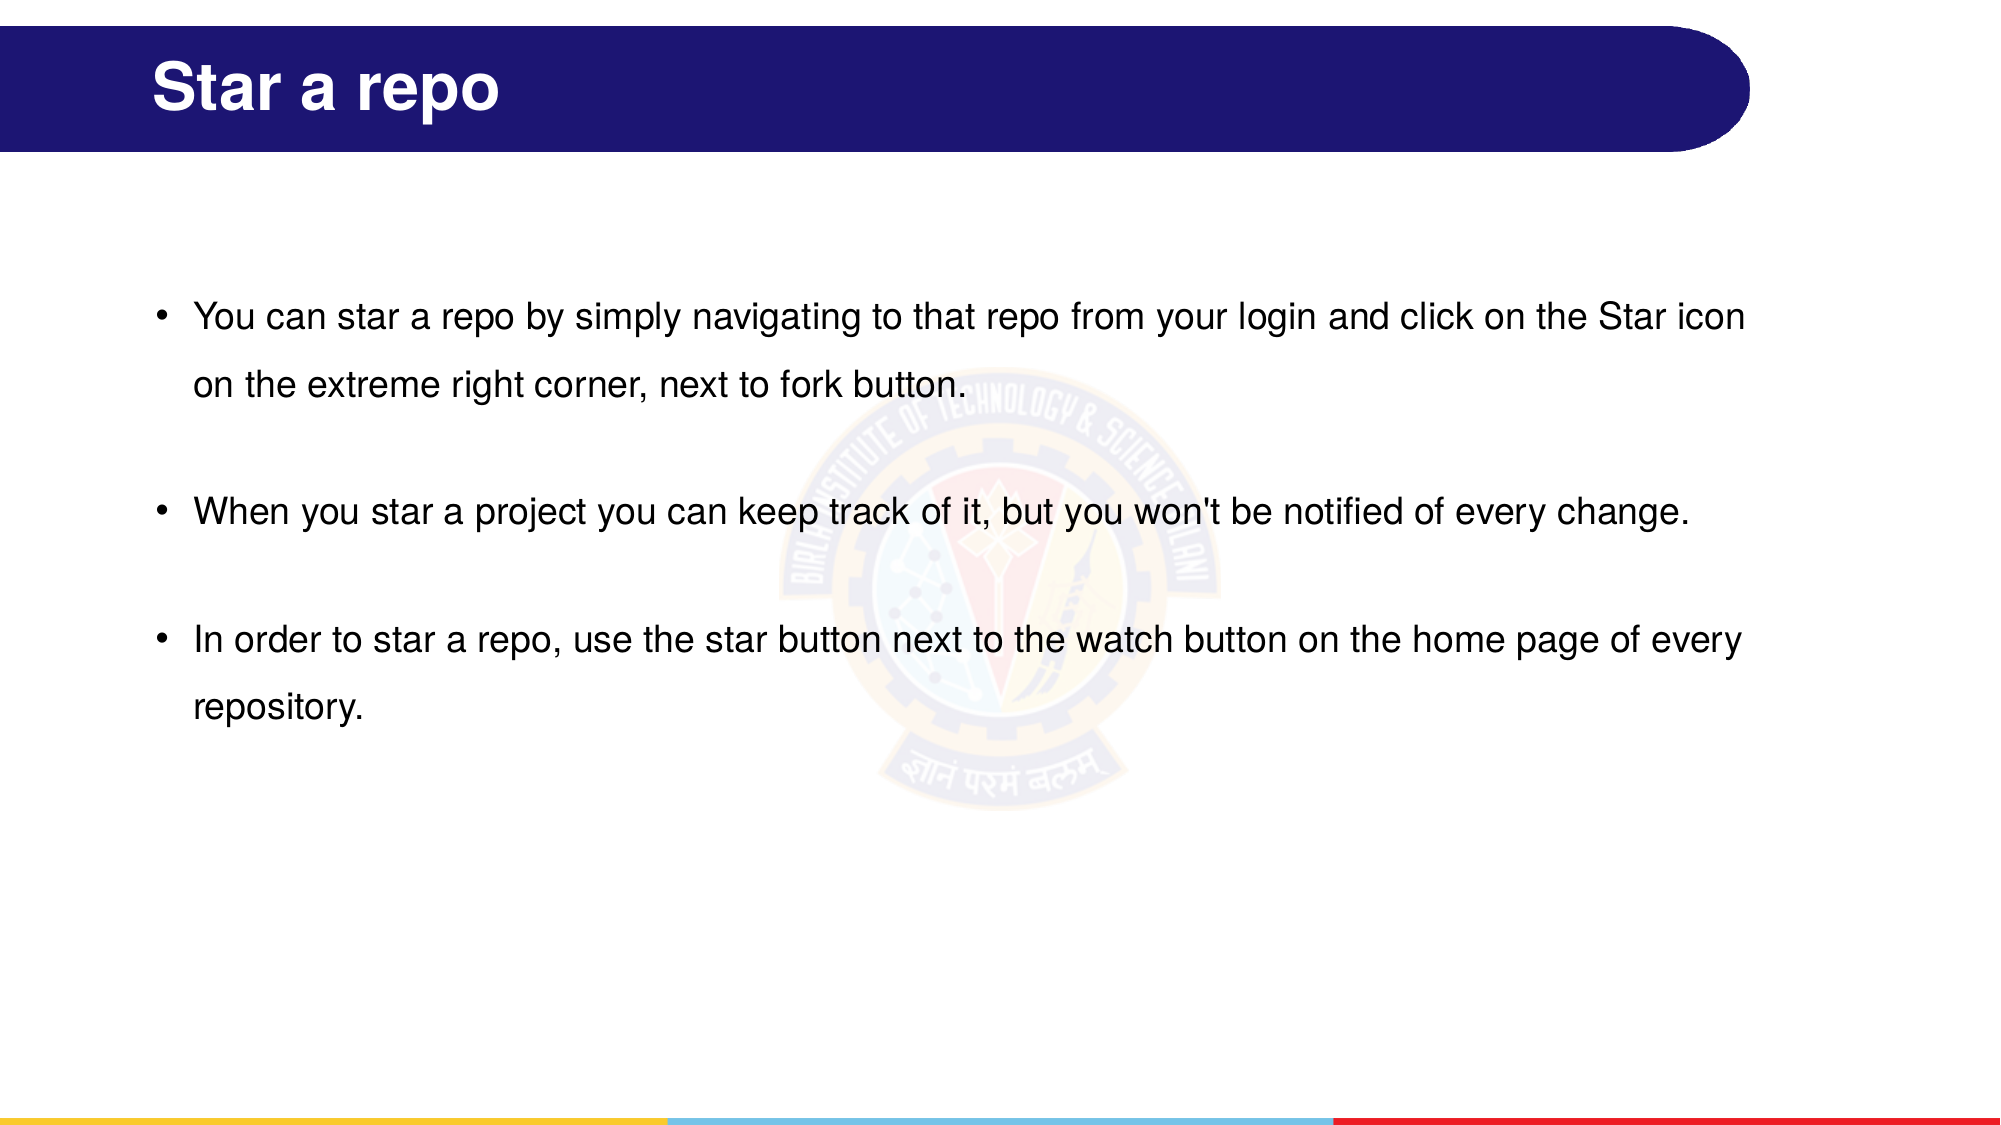

# Star a repo

You can star a repo by simply navigating to that repo from your login and click on the Star icon on the extreme right corner, next to fork button.

When you star a project you can keep track of it, but you won't be notified of every change.

In order to star a repo, use the star button next to the watch button on the home page of every repository.